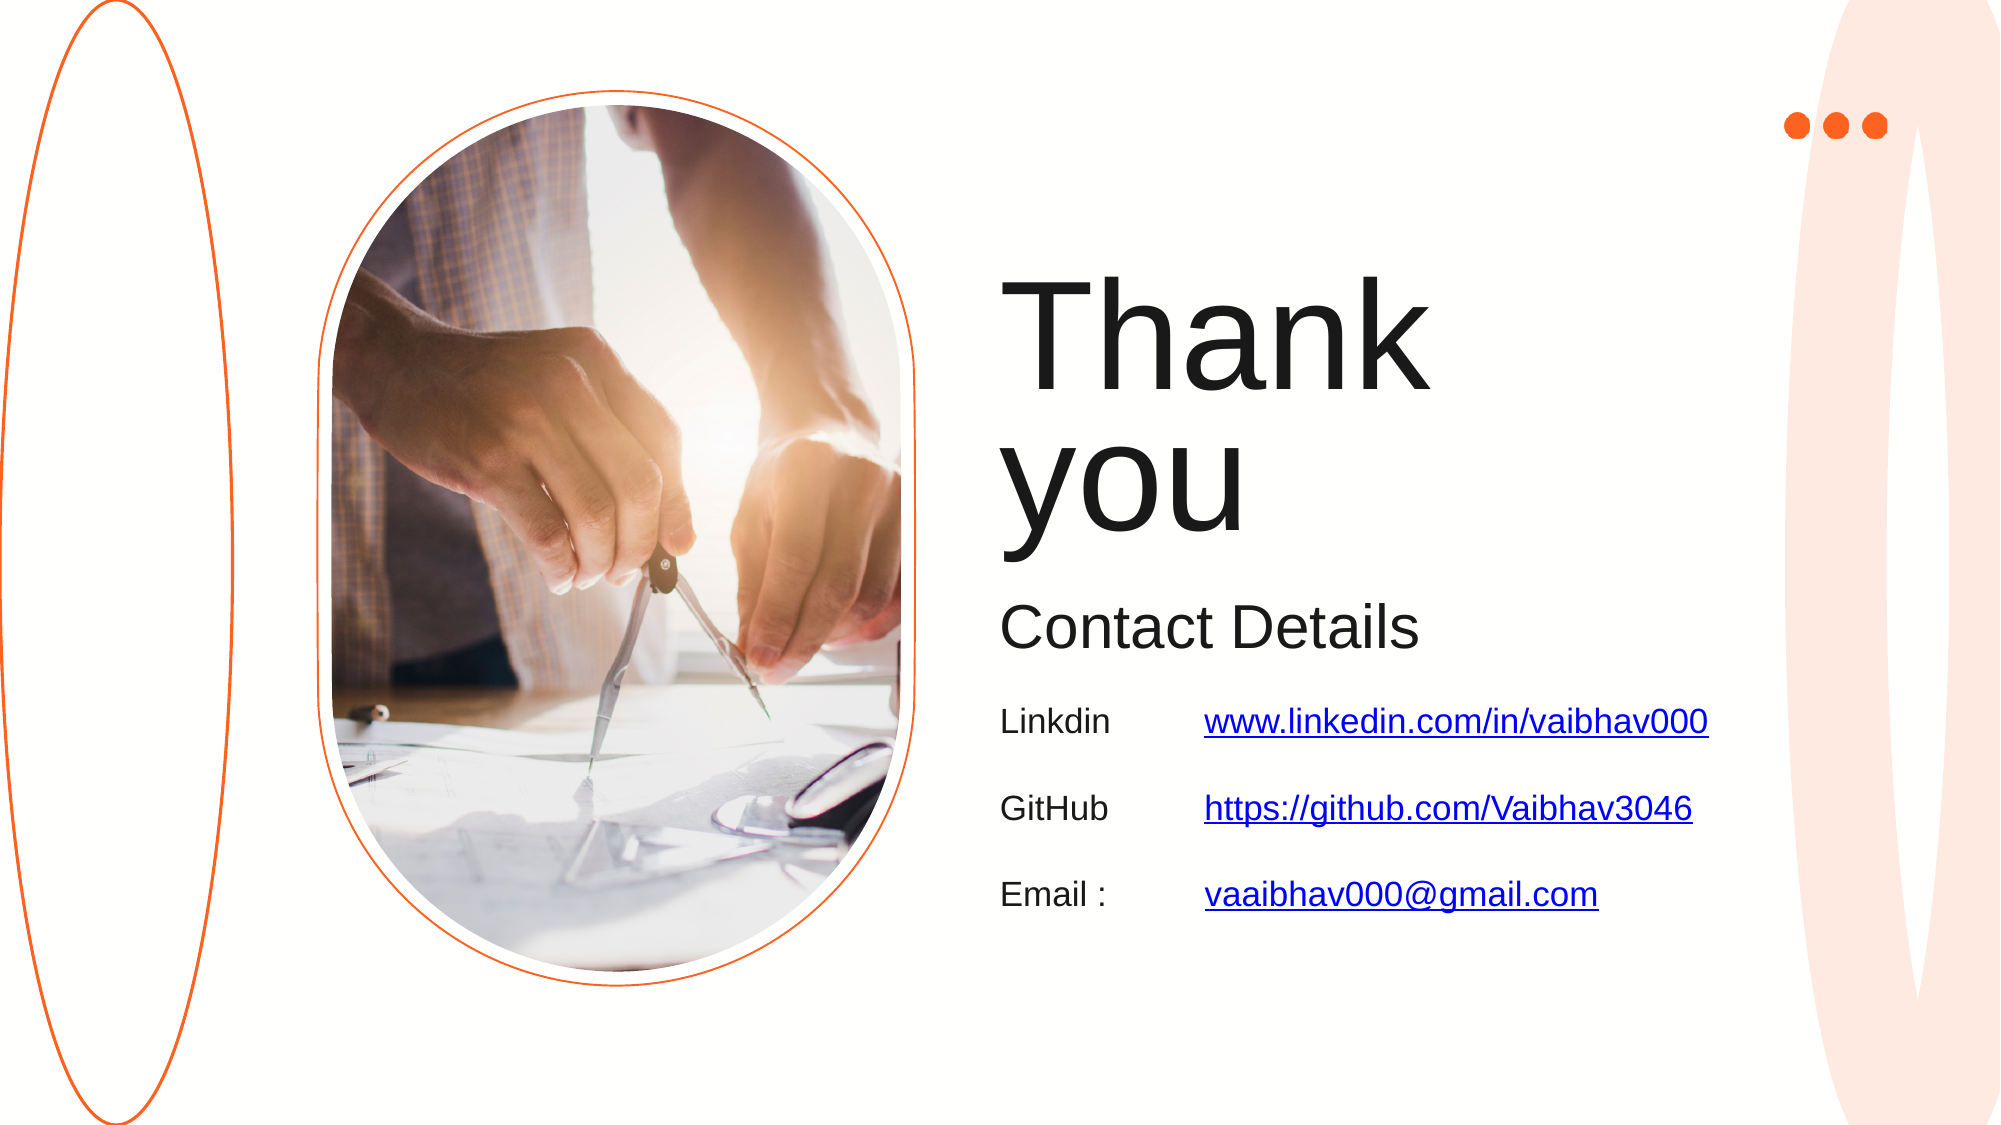

Thank you
Contact Details
Linkdin
www.linkedin.com/in/vaibhav000
GitHub
https://github.com/Vaibhav3046
Email :
vaaibhav000@gmail.com